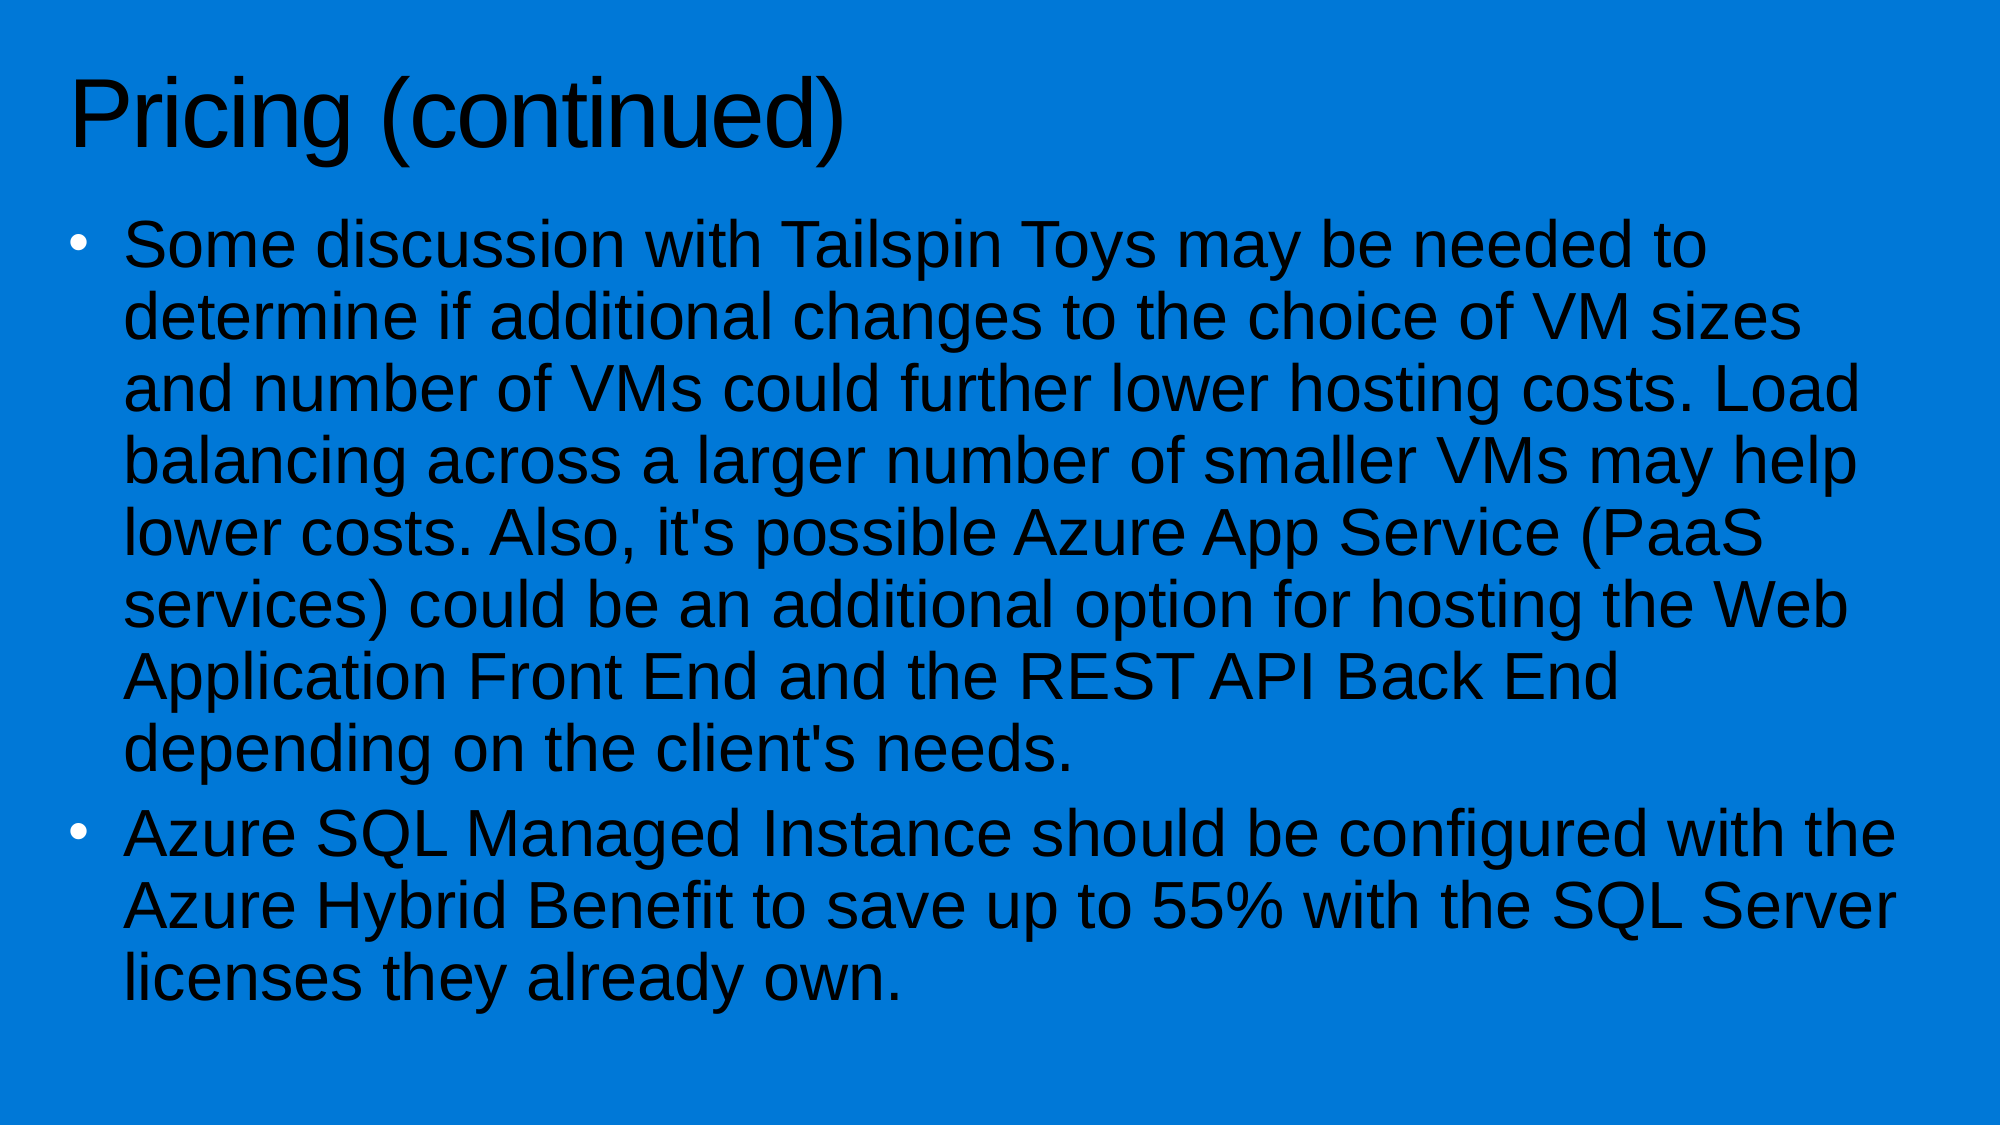

# Pricing (continued)
Some discussion with Tailspin Toys may be needed to determine if additional changes to the choice of VM sizes and number of VMs could further lower hosting costs. Load balancing across a larger number of smaller VMs may help lower costs. Also, it's possible Azure App Service (PaaS services) could be an additional option for hosting the Web Application Front End and the REST API Back End depending on the client's needs.
Azure SQL Managed Instance should be configured with the Azure Hybrid Benefit to save up to 55% with the SQL Server licenses they already own.